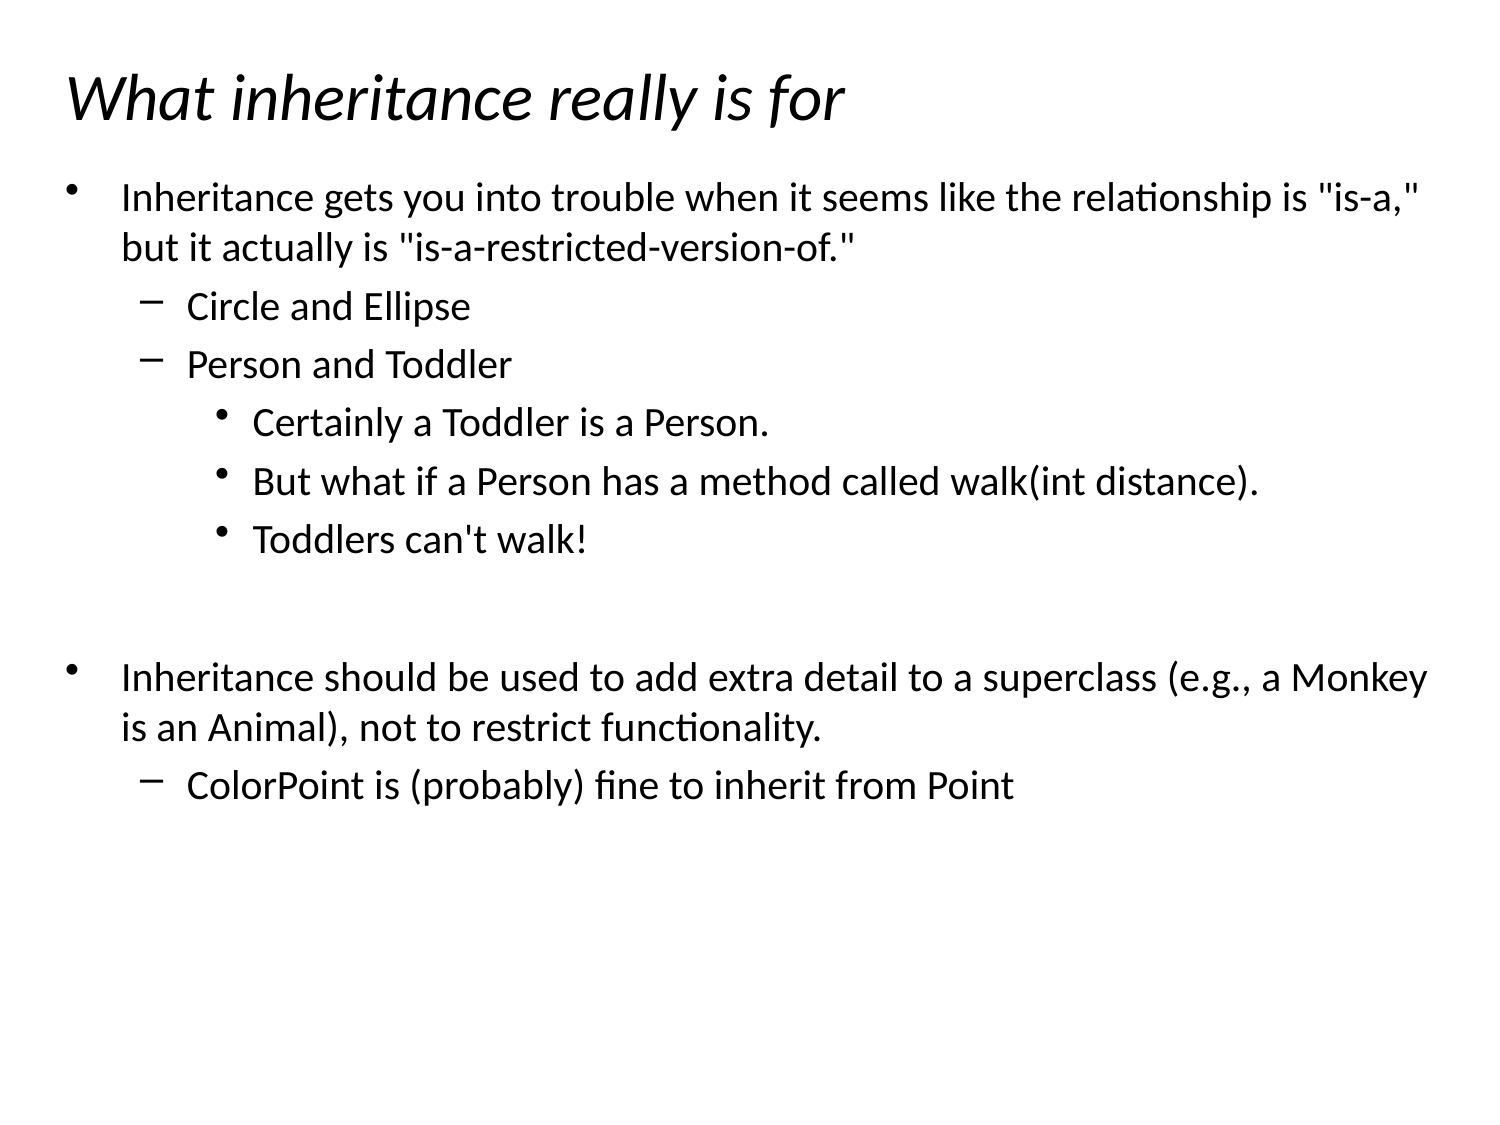

# What inheritance really is for
Inheritance gets you into trouble when it seems like the relationship is "is-a," but it actually is "is-a-restricted-version-of."
Circle and Ellipse
Person and Toddler
Certainly a Toddler is a Person.
But what if a Person has a method called walk(int distance).
Toddlers can't walk!

Inheritance should be used to add extra detail to a superclass (e.g., a Monkey is an Animal), not to restrict functionality.
ColorPoint is (probably) fine to inherit from Point